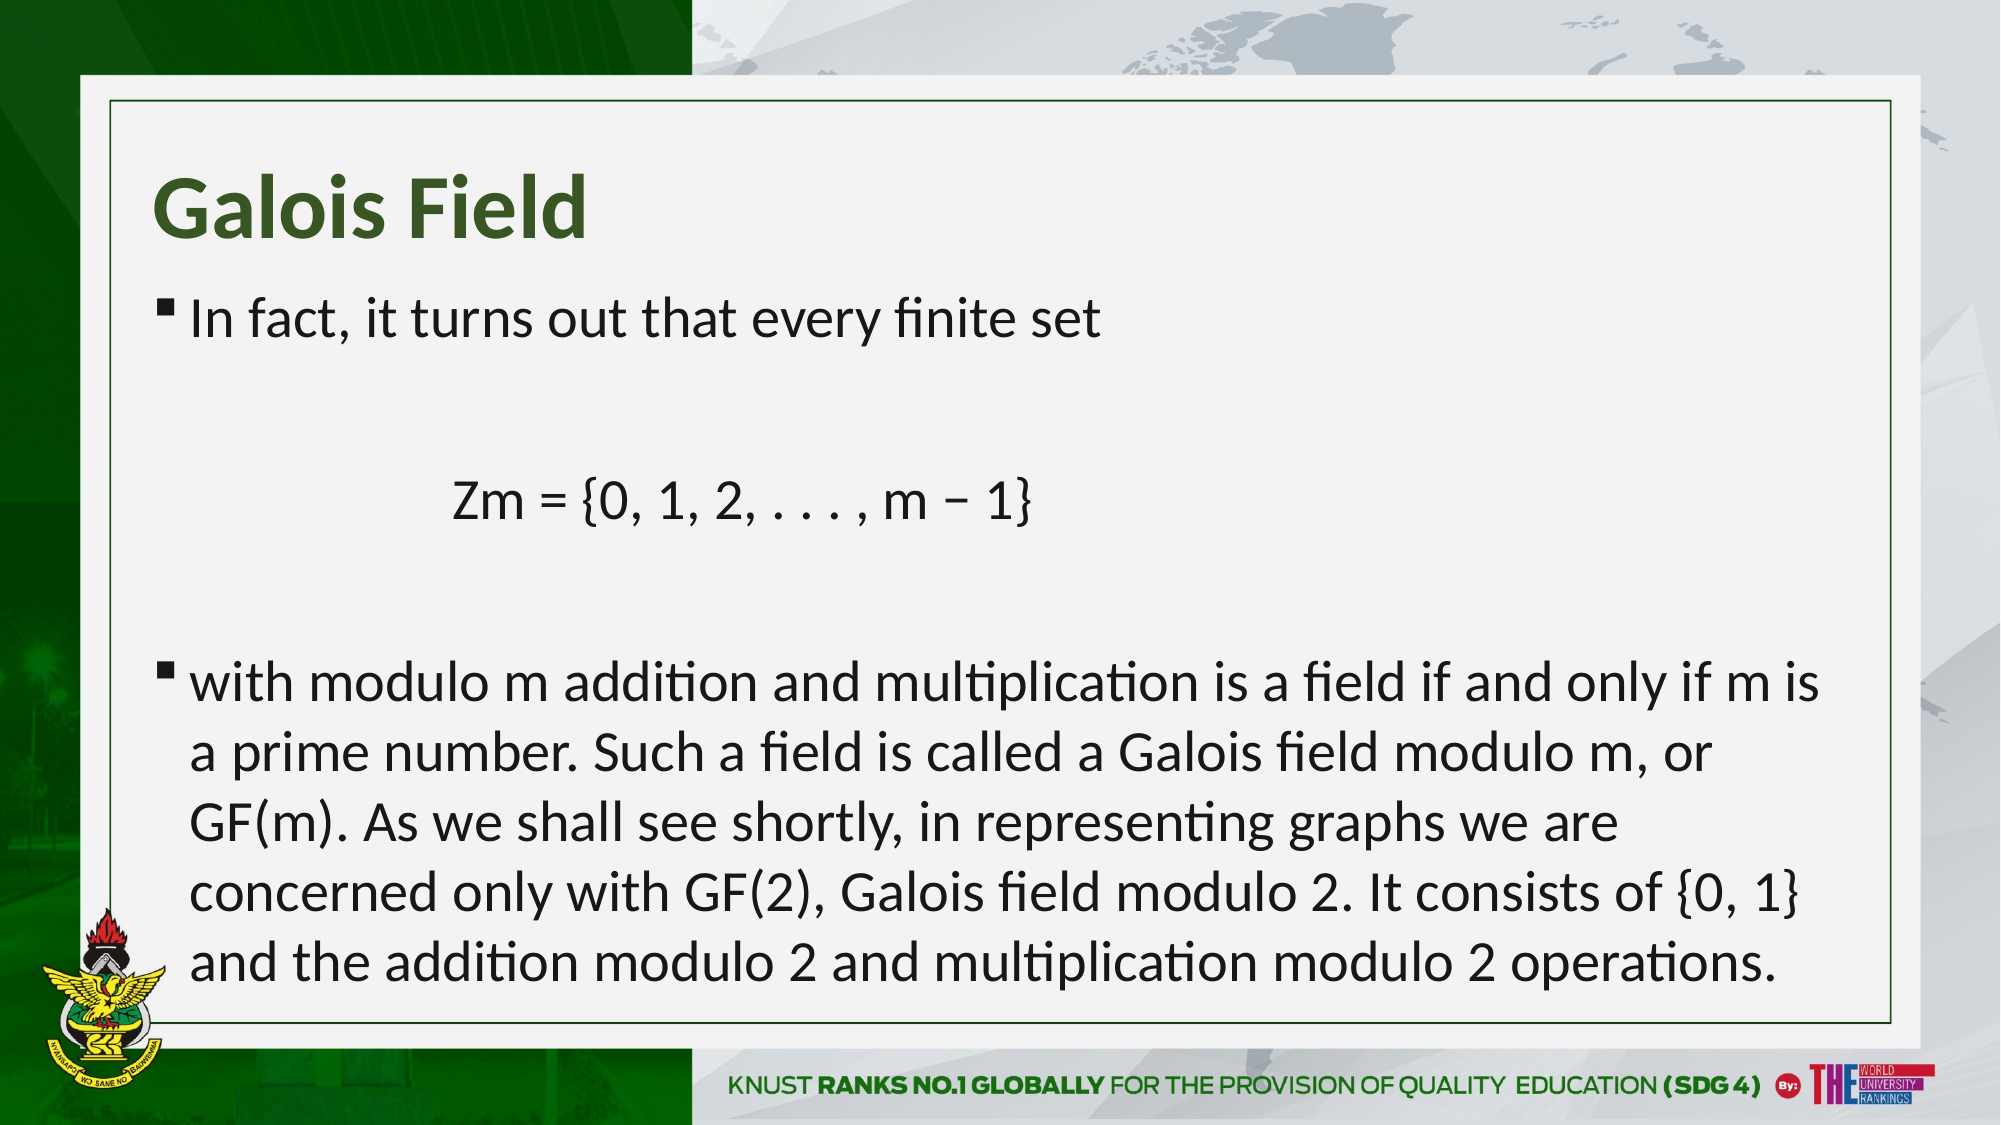

# Galois Field
In fact, it turns out that every finite set

		Zm = {0, 1, 2, . . . , m − 1}

with modulo m addition and multiplication is a field if and only if m is a prime number. Such a field is called a Galois field modulo m, or GF(m). As we shall see shortly, in representing graphs we are concerned only with GF(2), Galois field modulo 2. It consists of {0, 1} and the addition modulo 2 and multiplication modulo 2 operations.